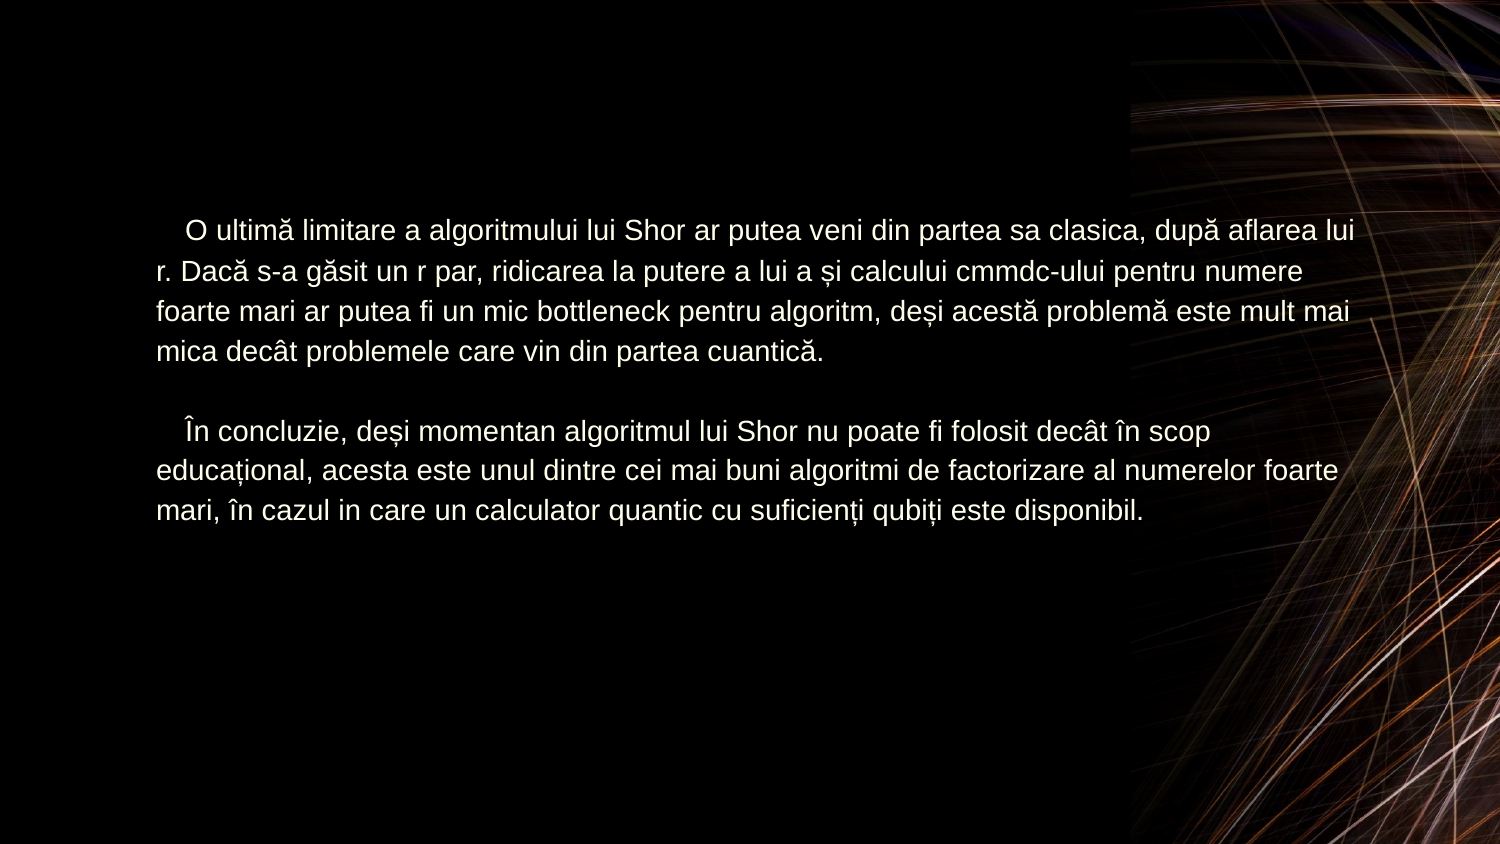

O ultimă limitare a algoritmului lui Shor ar putea veni din partea sa clasica, după aflarea lui r. Dacă s-a găsit un r par, ridicarea la putere a lui a și calcului cmmdc-ului pentru numere foarte mari ar putea fi un mic bottleneck pentru algoritm, deși acestă problemă este mult mai mica decât problemele care vin din partea cuantică.

 În concluzie, deși momentan algoritmul lui Shor nu poate fi folosit decât în scop educațional, acesta este unul dintre cei mai buni algoritmi de factorizare al numerelor foarte mari, în cazul in care un calculator quantic cu suficienți qubiți este disponibil.